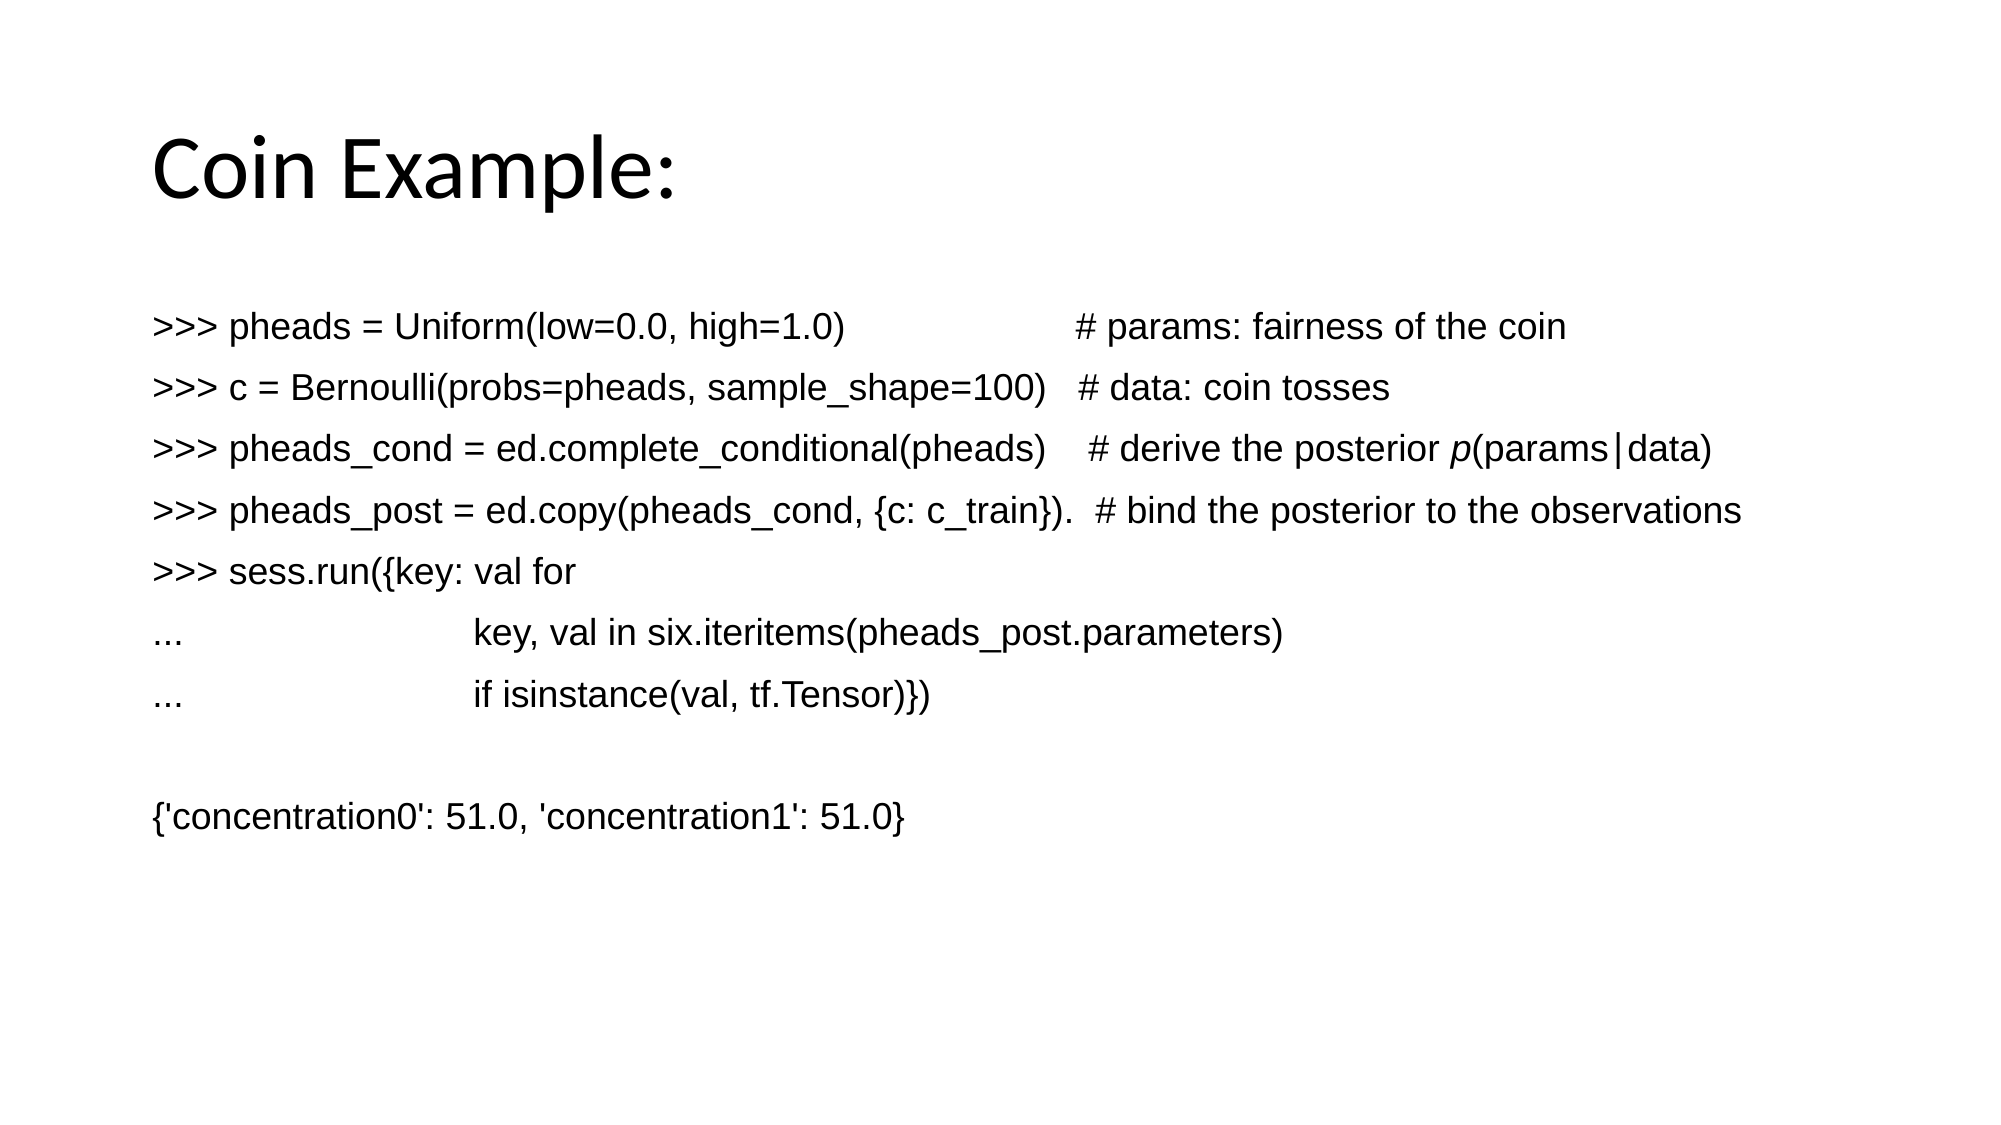

# Coin Example:
>>> pheads = Uniform(low=0.0, high=1.0)                      # params: fairness of the coin
>>> c = Bernoulli(probs=pheads, sample_shape=100)   # data: coin tosses
>>> pheads_cond = ed.complete_conditional(pheads)    # derive the posterior p(params∣data)
>>> pheads_post = ed.copy(pheads_cond, {c: c_train}).  # bind the posterior to the observations
>>> sess.run({key: val for
...		  key, val in six.iteritems(pheads_post.parameters)
...		  if isinstance(val, tf.Tensor)})

{'concentration0': 51.0, 'concentration1': 51.0}